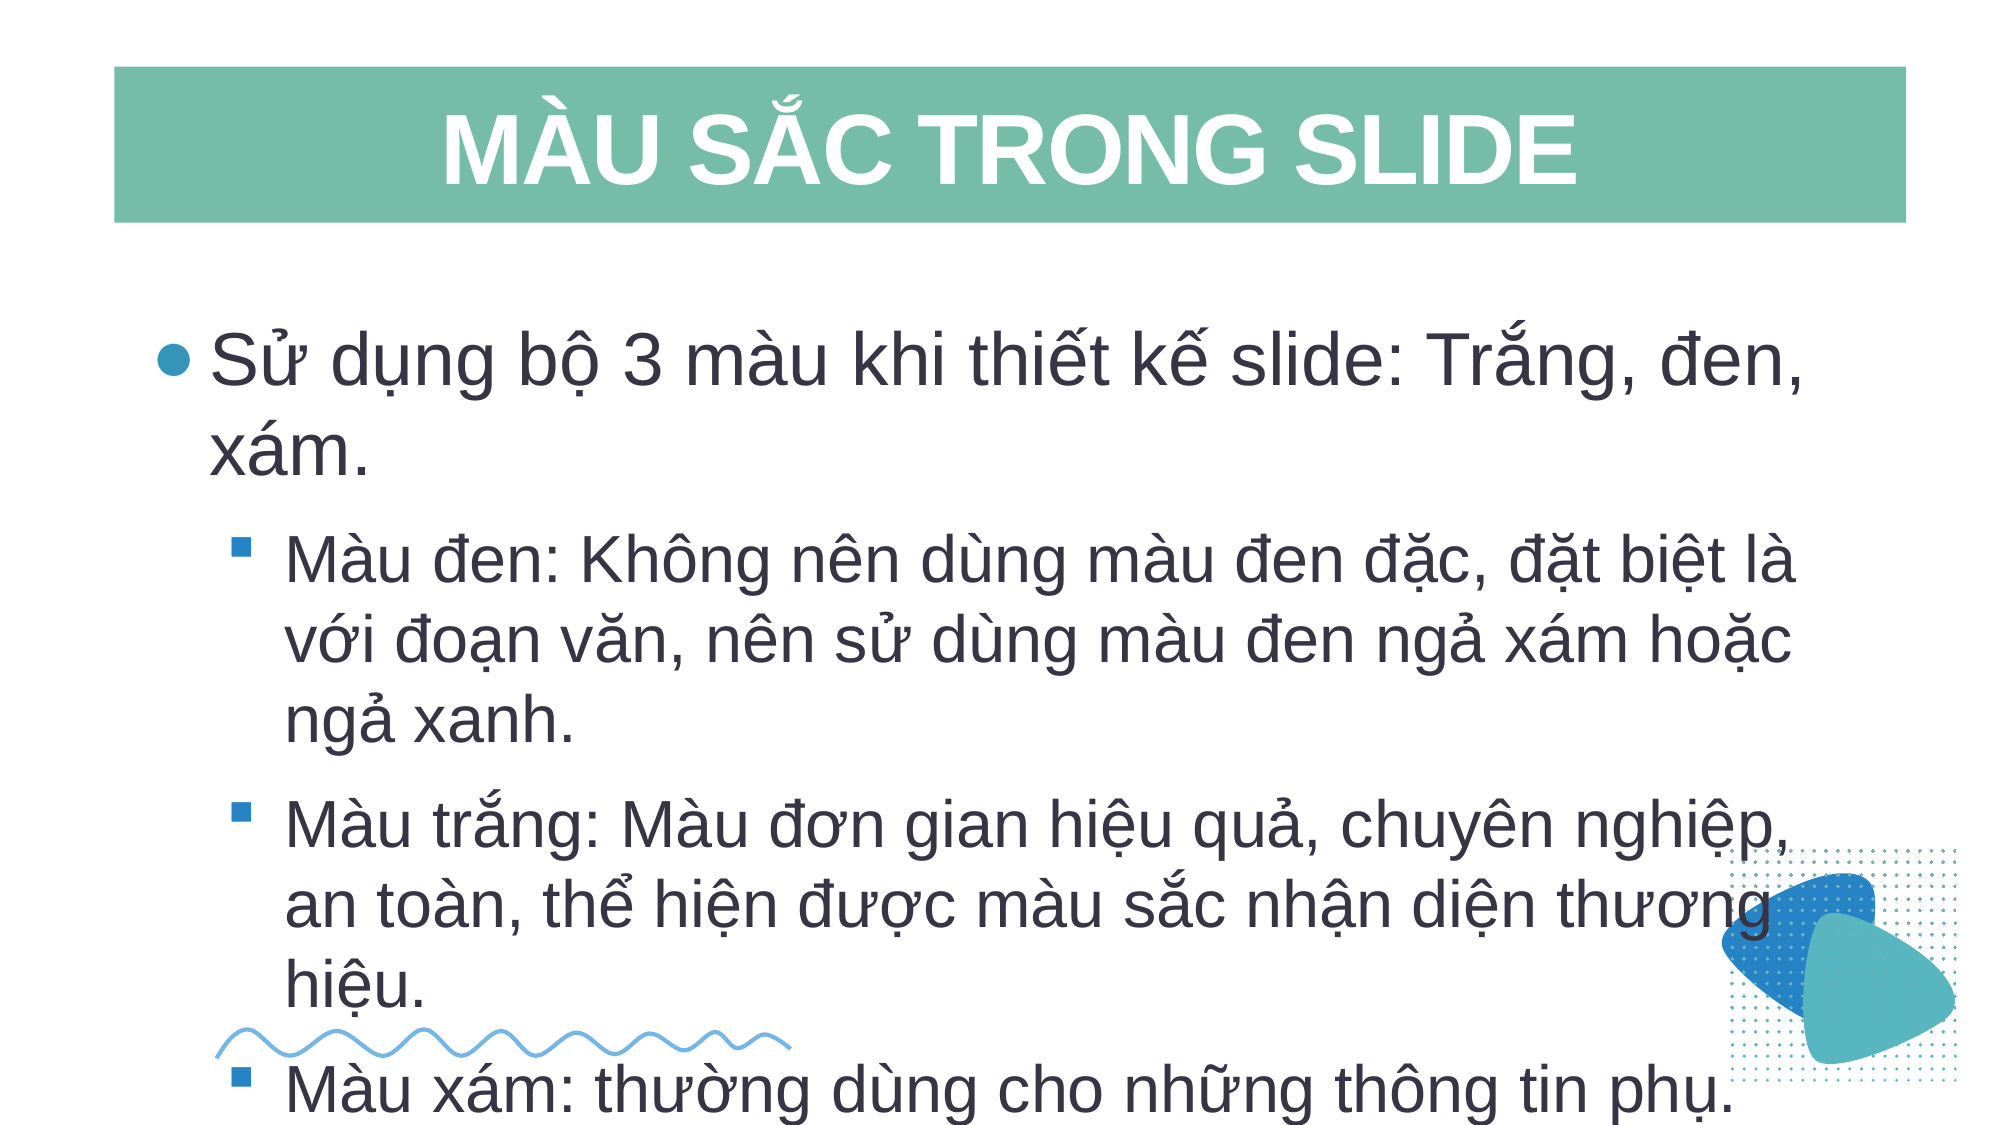

# MÀU SẮC TRONG SLIDE
Sử dụng bộ 3 màu khi thiết kế slide: Trắng, đen, xám.
Màu đen: Không nên dùng màu đen đặc, đặt biệt là với đoạn văn, nên sử dùng màu đen ngả xám hoặc ngả xanh.
Màu trắng: Màu đơn gian hiệu quả, chuyên nghiệp, an toàn, thể hiện được màu sắc nhận diện thương hiệu.
Màu xám: thường dùng cho những thông tin phụ.